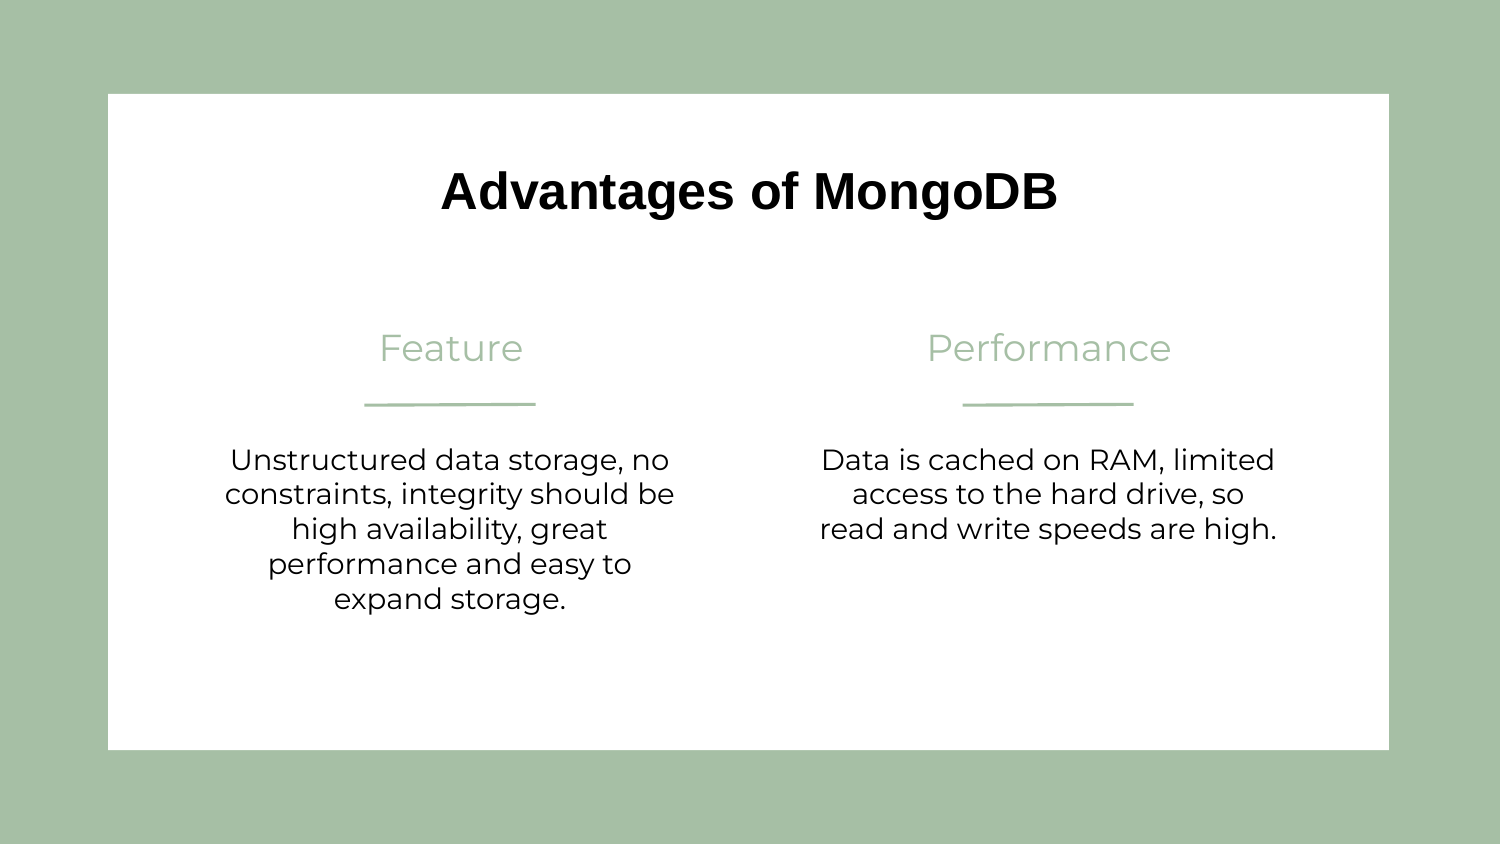

# Advantages of MongoDB
Feature
Performance
Unstructured data storage, no constraints, integrity should be high availability, great performance and easy to expand storage.

Data is cached on RAM, limited access to the hard drive, so read and write speeds are high.